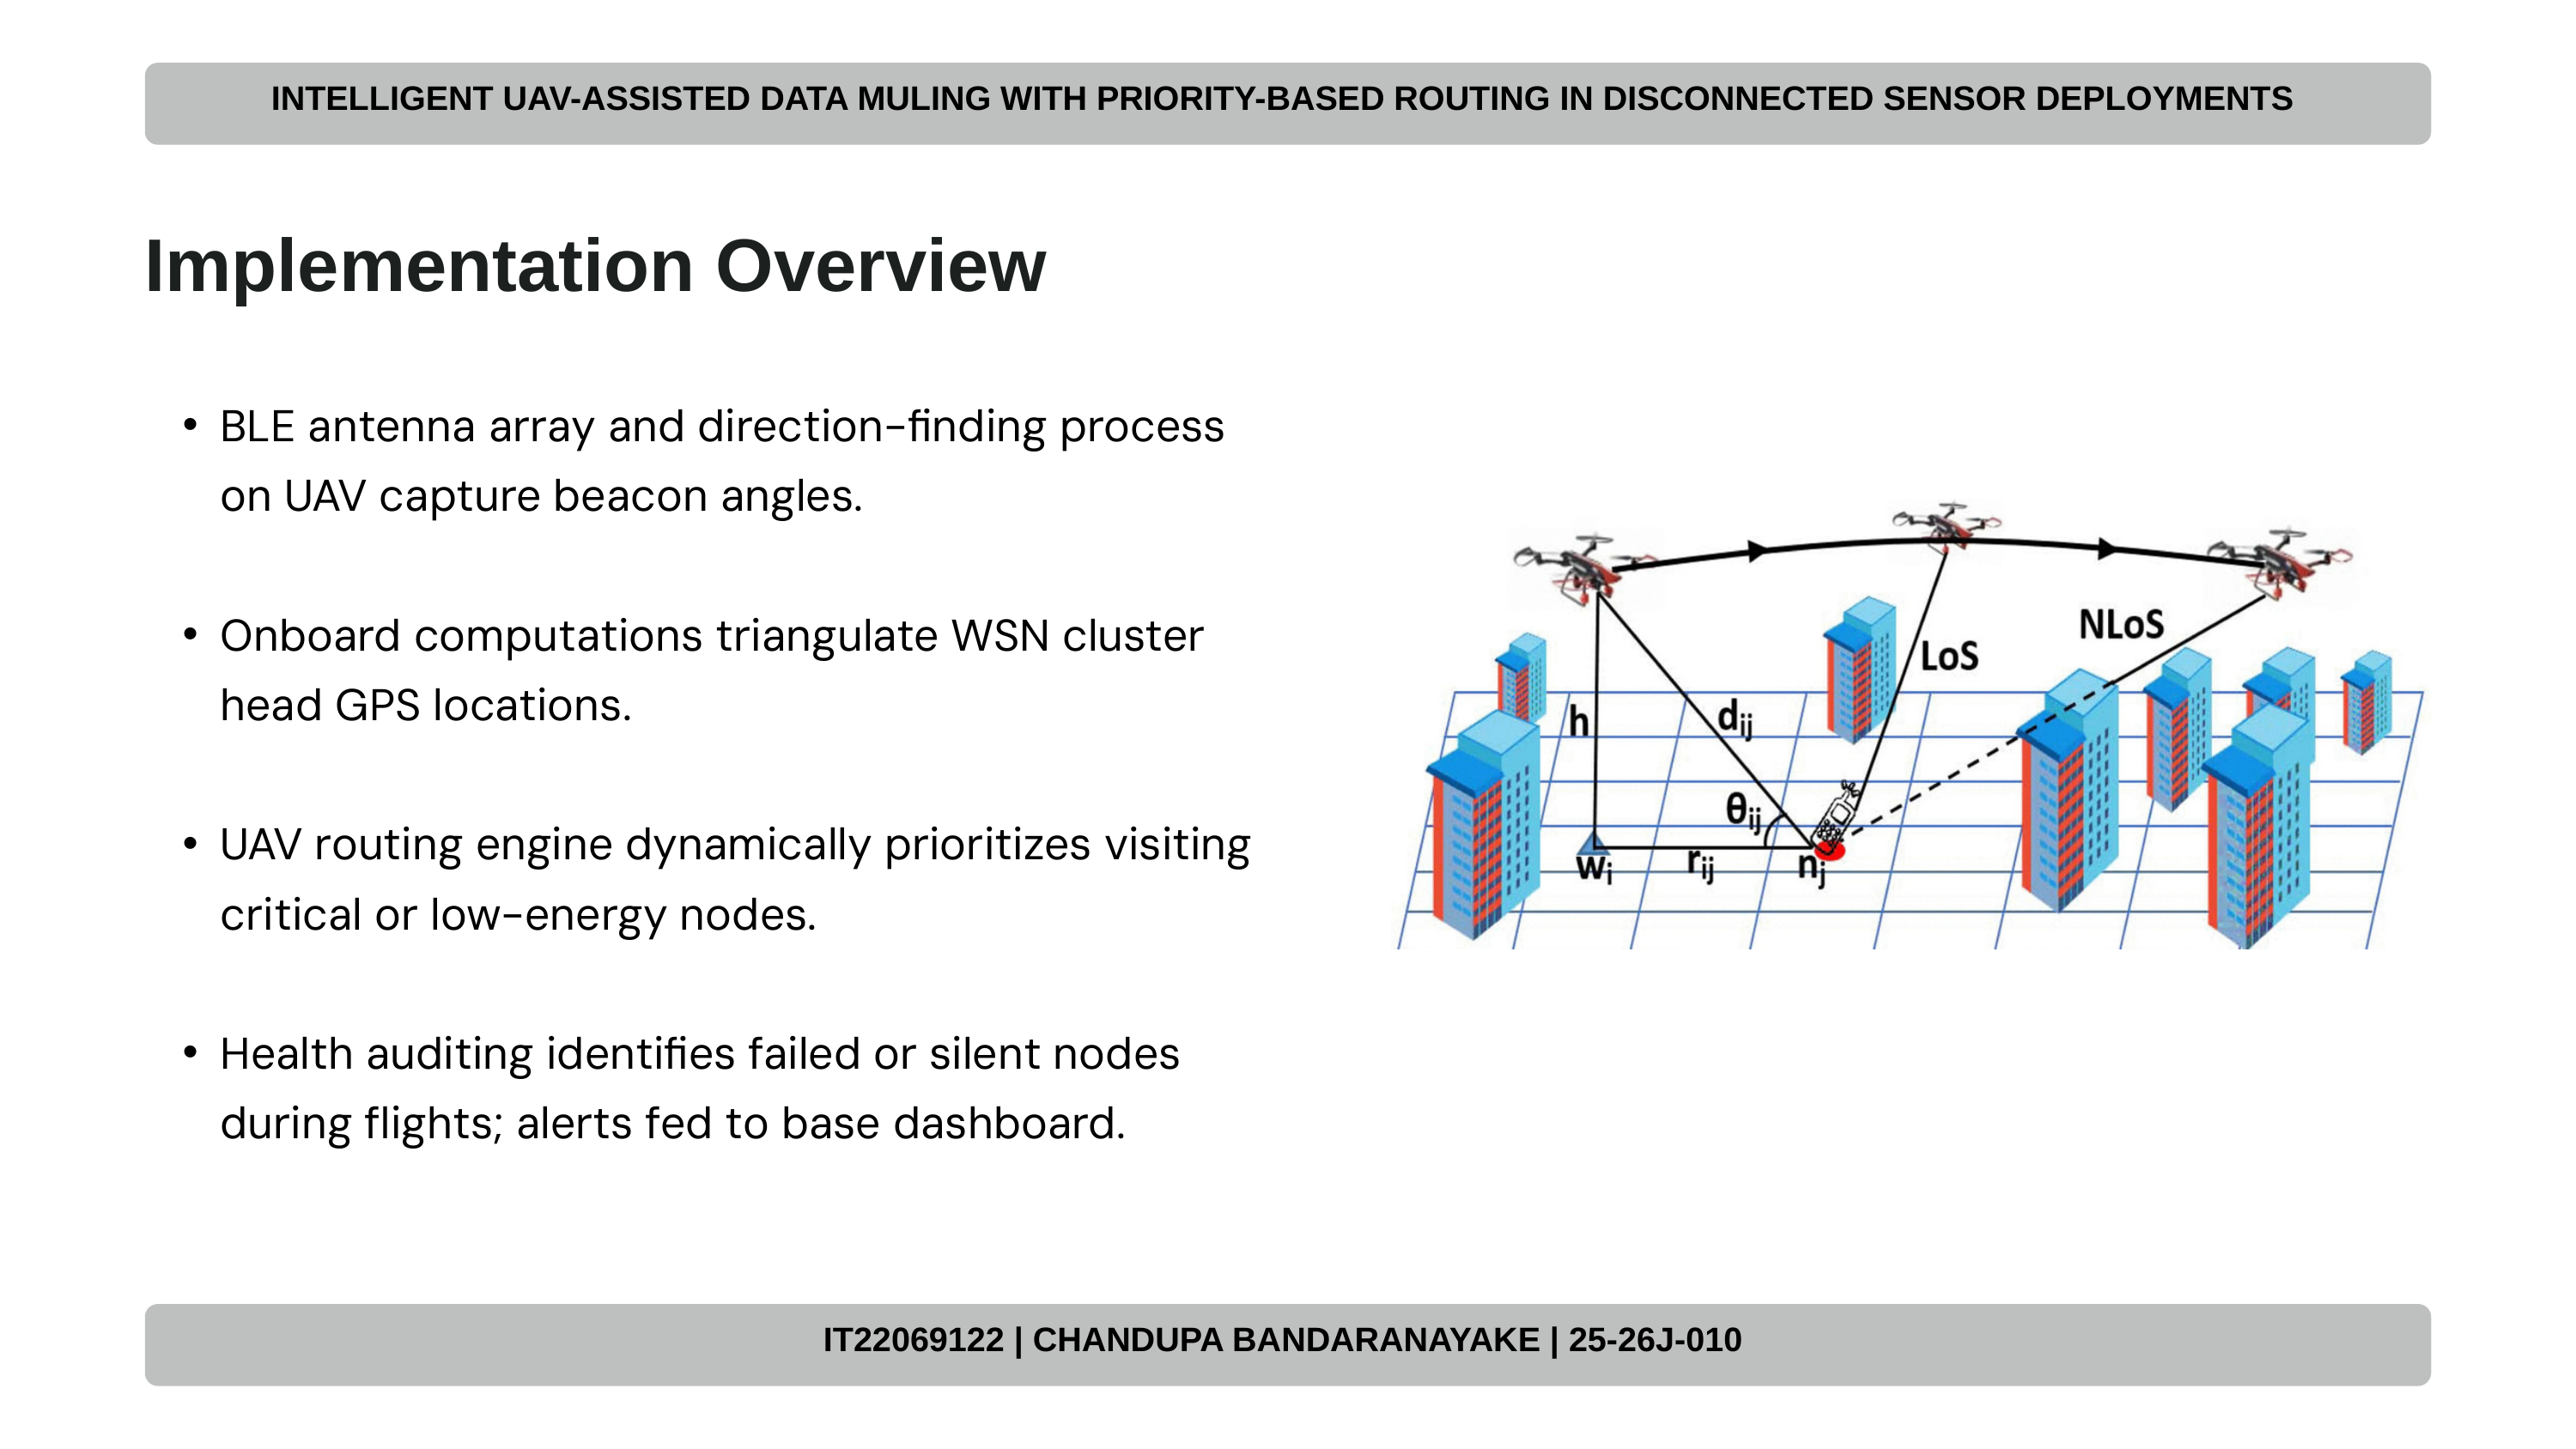

INTELLIGENT UAV-ASSISTED DATA MULING WITH PRIORITY-BASED ROUTING IN DISCONNECTED SENSOR DEPLOYMENTS
INTELLIGENT UAV-ASSISTED DATA MULING WITH PRIORITY-BASED ROUTING IN DISCONNECTED SENSOR DEPLOYMENTS
Implementation Overview
BLE antenna array and direction-finding process on UAV capture beacon angles.

Onboard computations triangulate WSN cluster head GPS locations.

UAV routing engine dynamically prioritizes visiting critical or low-energy nodes.

Health auditing identifies failed or silent nodes during flights; alerts fed to base dashboard.

IT22069122 | CHANDUPA BANDARANAYAKE | 25-26J-010